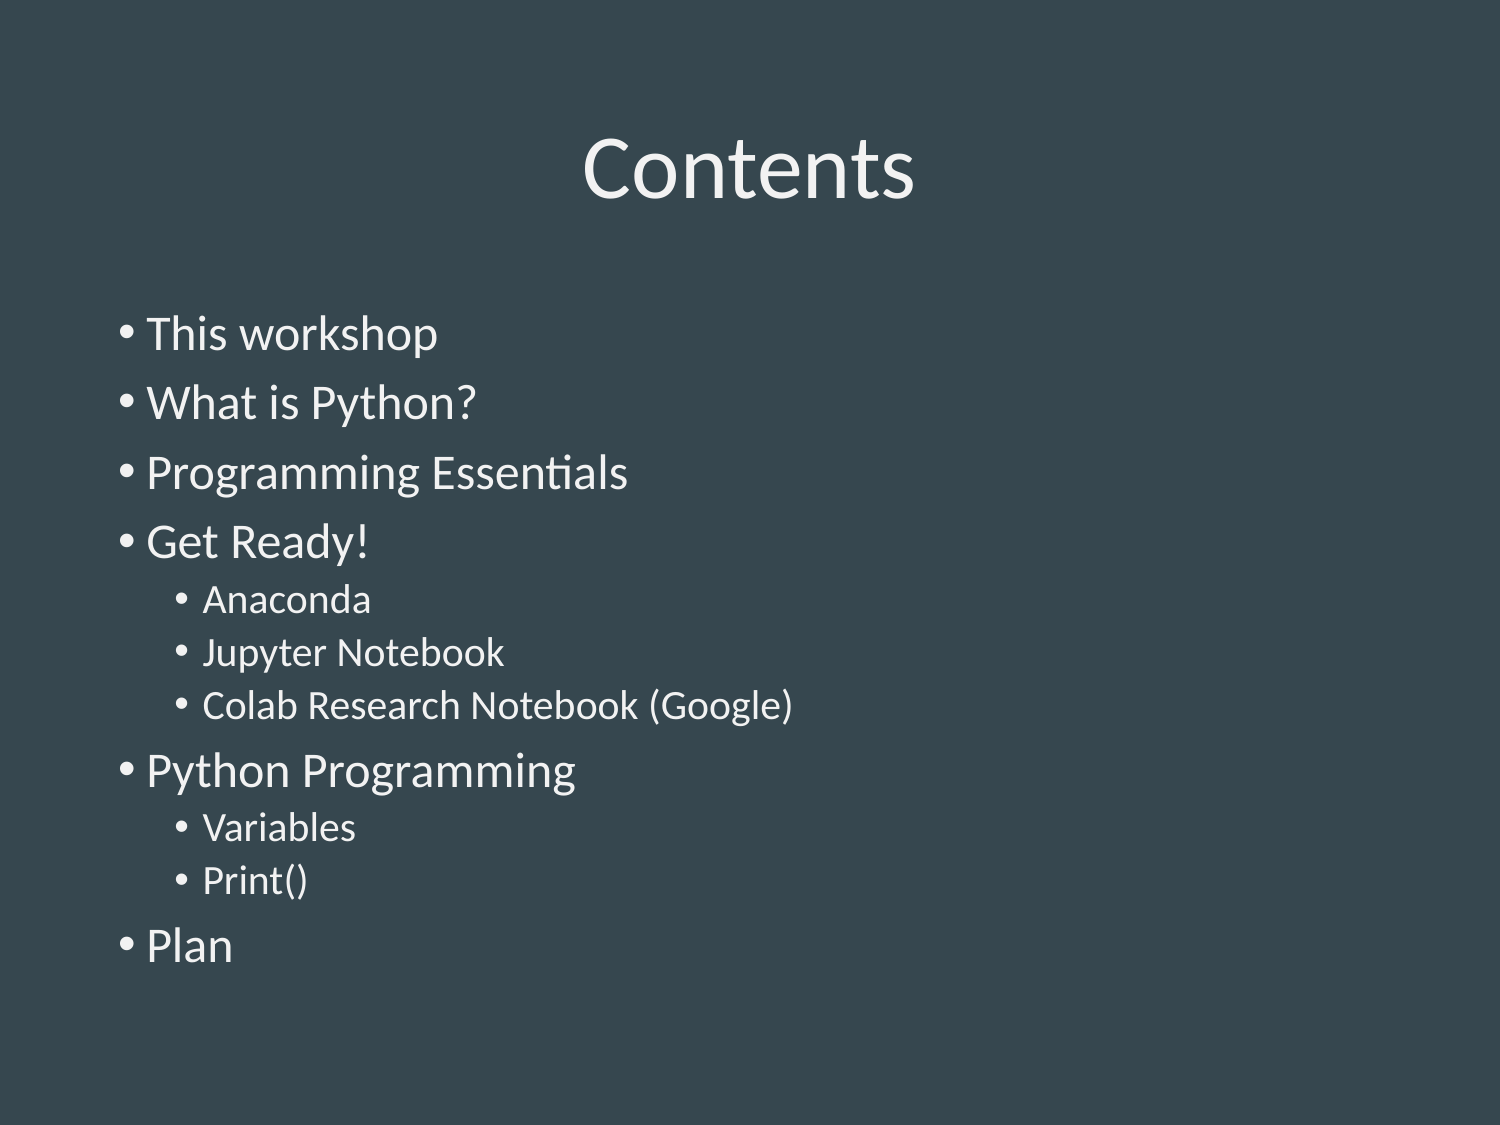

# Contents
This workshop
What is Python?
Programming Essentials
Get Ready!
Anaconda
Jupyter Notebook
Colab Research Notebook (Google)
Python Programming
Variables
Print()
Plan